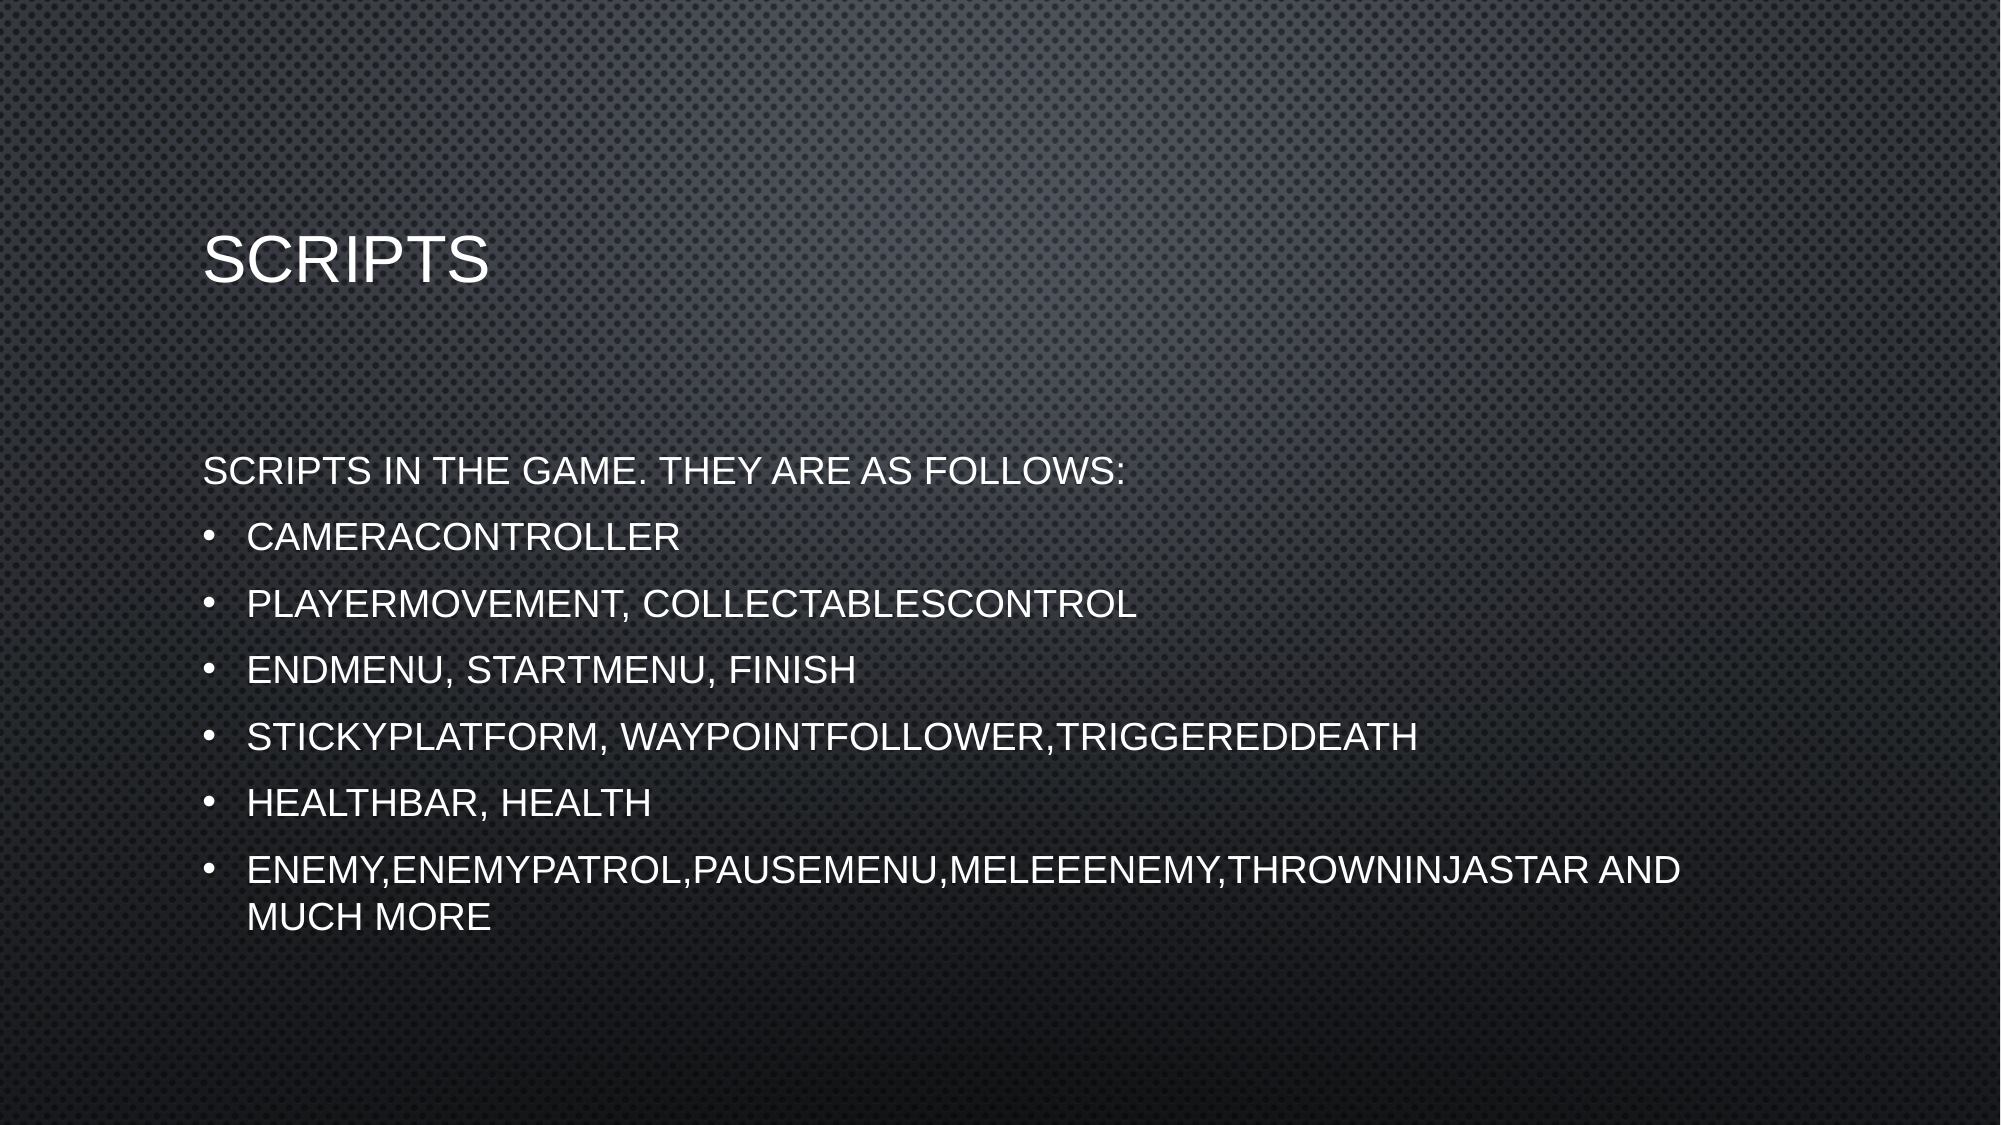

# Scripts
scripts in the game. They are as follows:
CameraController
PlayerMovement, CollectablesControl
EndMenu, StartMenu, Finish
StickyPlatform, WaypointFollower,TriggeredDeath
Healthbar, Health
Enemy,EnemyPatrol,PauseMenu,MeleeEnemy,ThrowNinjaStar and much more